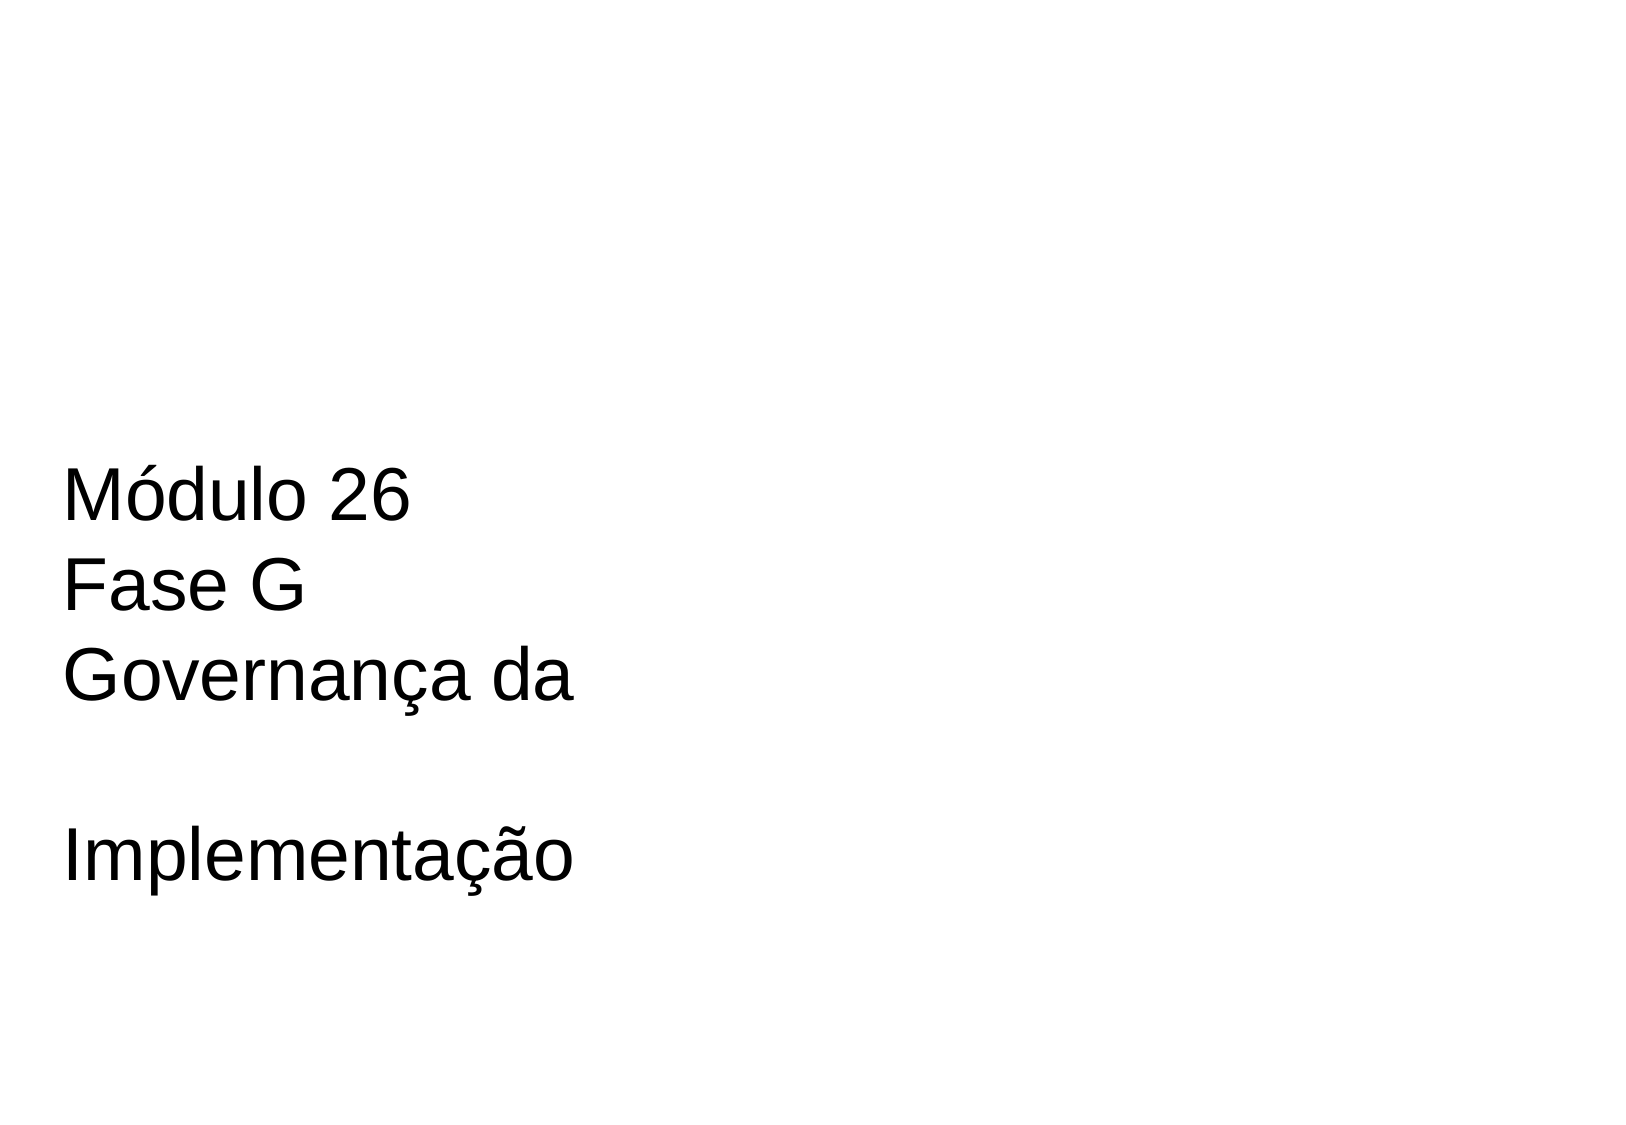

Módulo 26  Fase G  Governança da  Implementação